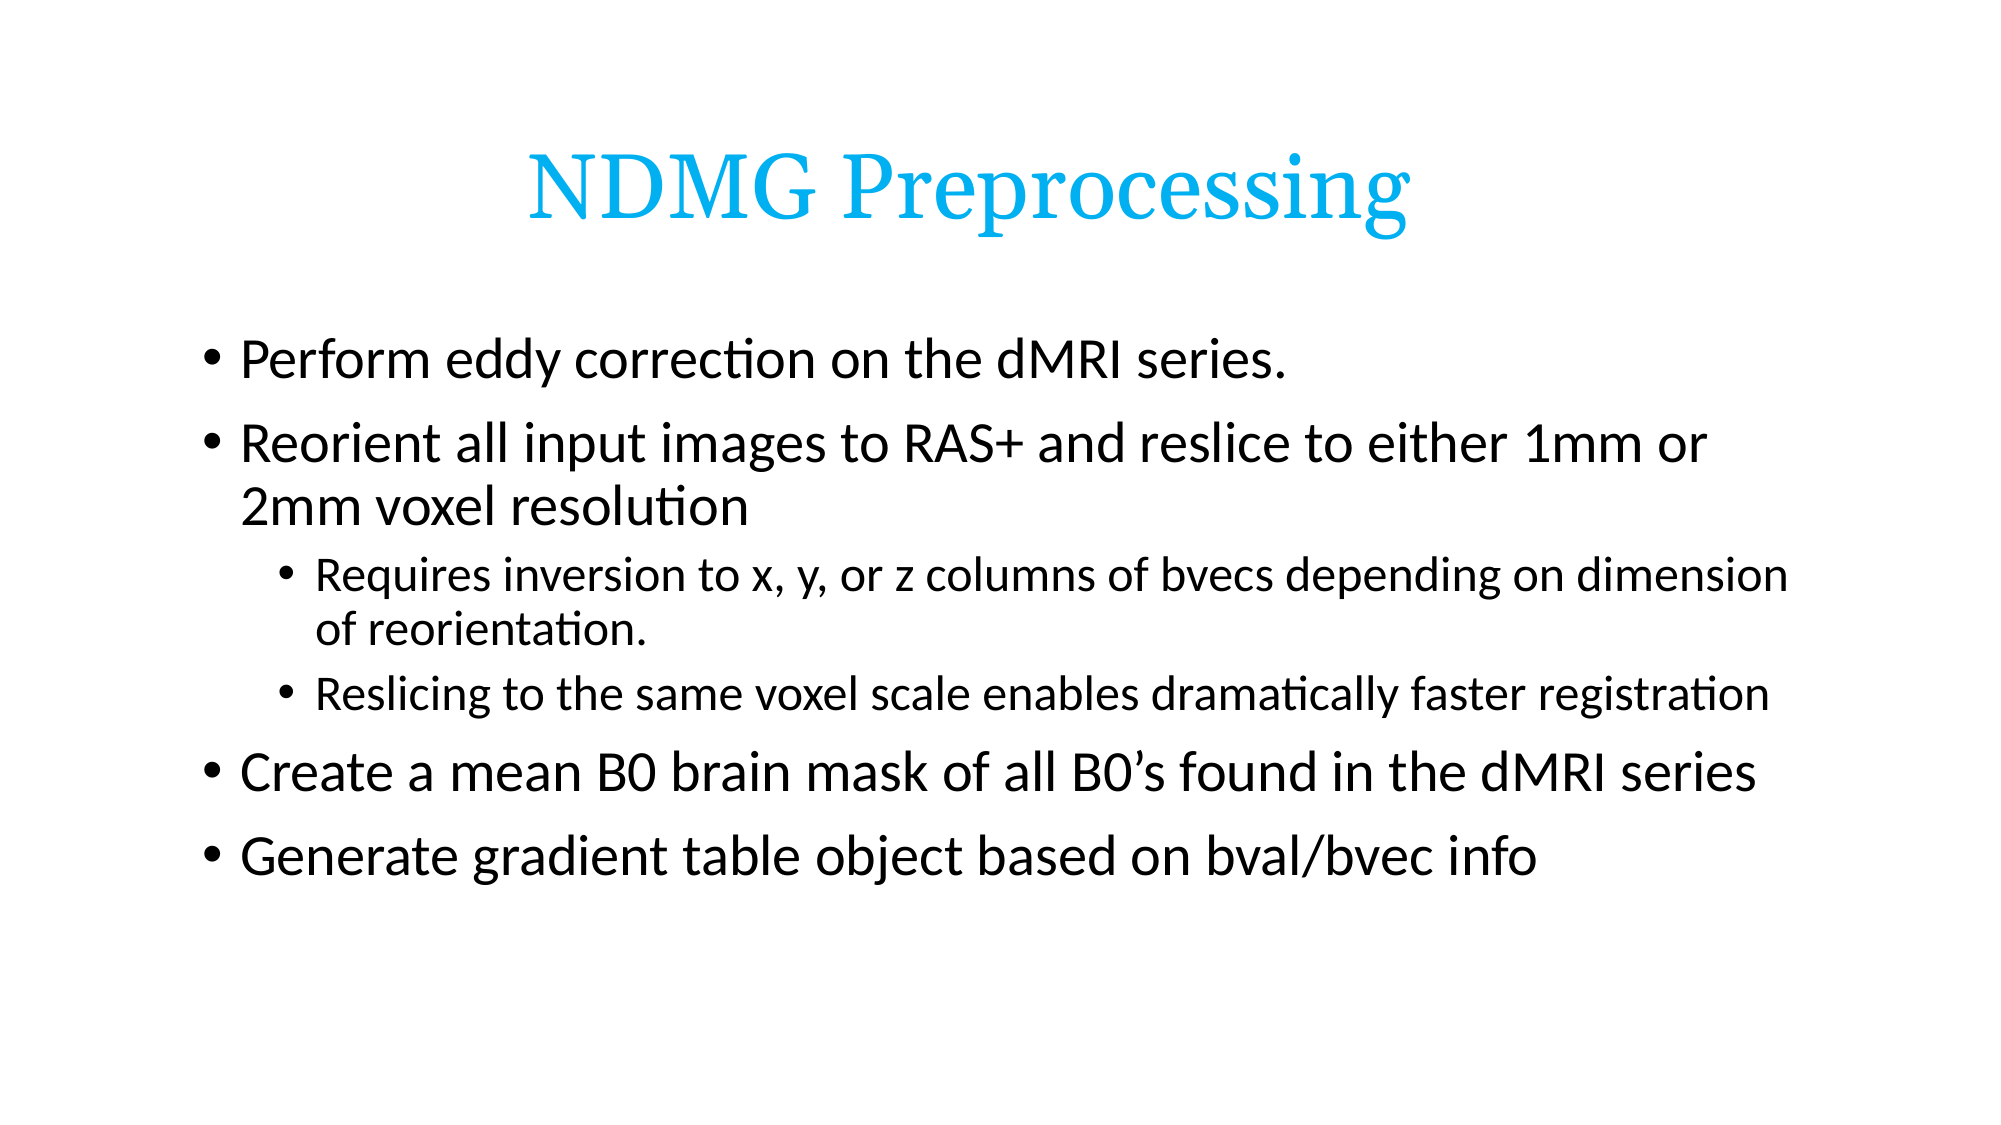

# NDMG Preprocessing
Perform eddy correction on the dMRI series.
Reorient all input images to RAS+ and reslice to either 1mm or 2mm voxel resolution
Requires inversion to x, y, or z columns of bvecs depending on dimension of reorientation.
Reslicing to the same voxel scale enables dramatically faster registration
Create a mean B0 brain mask of all B0’s found in the dMRI series
Generate gradient table object based on bval/bvec info